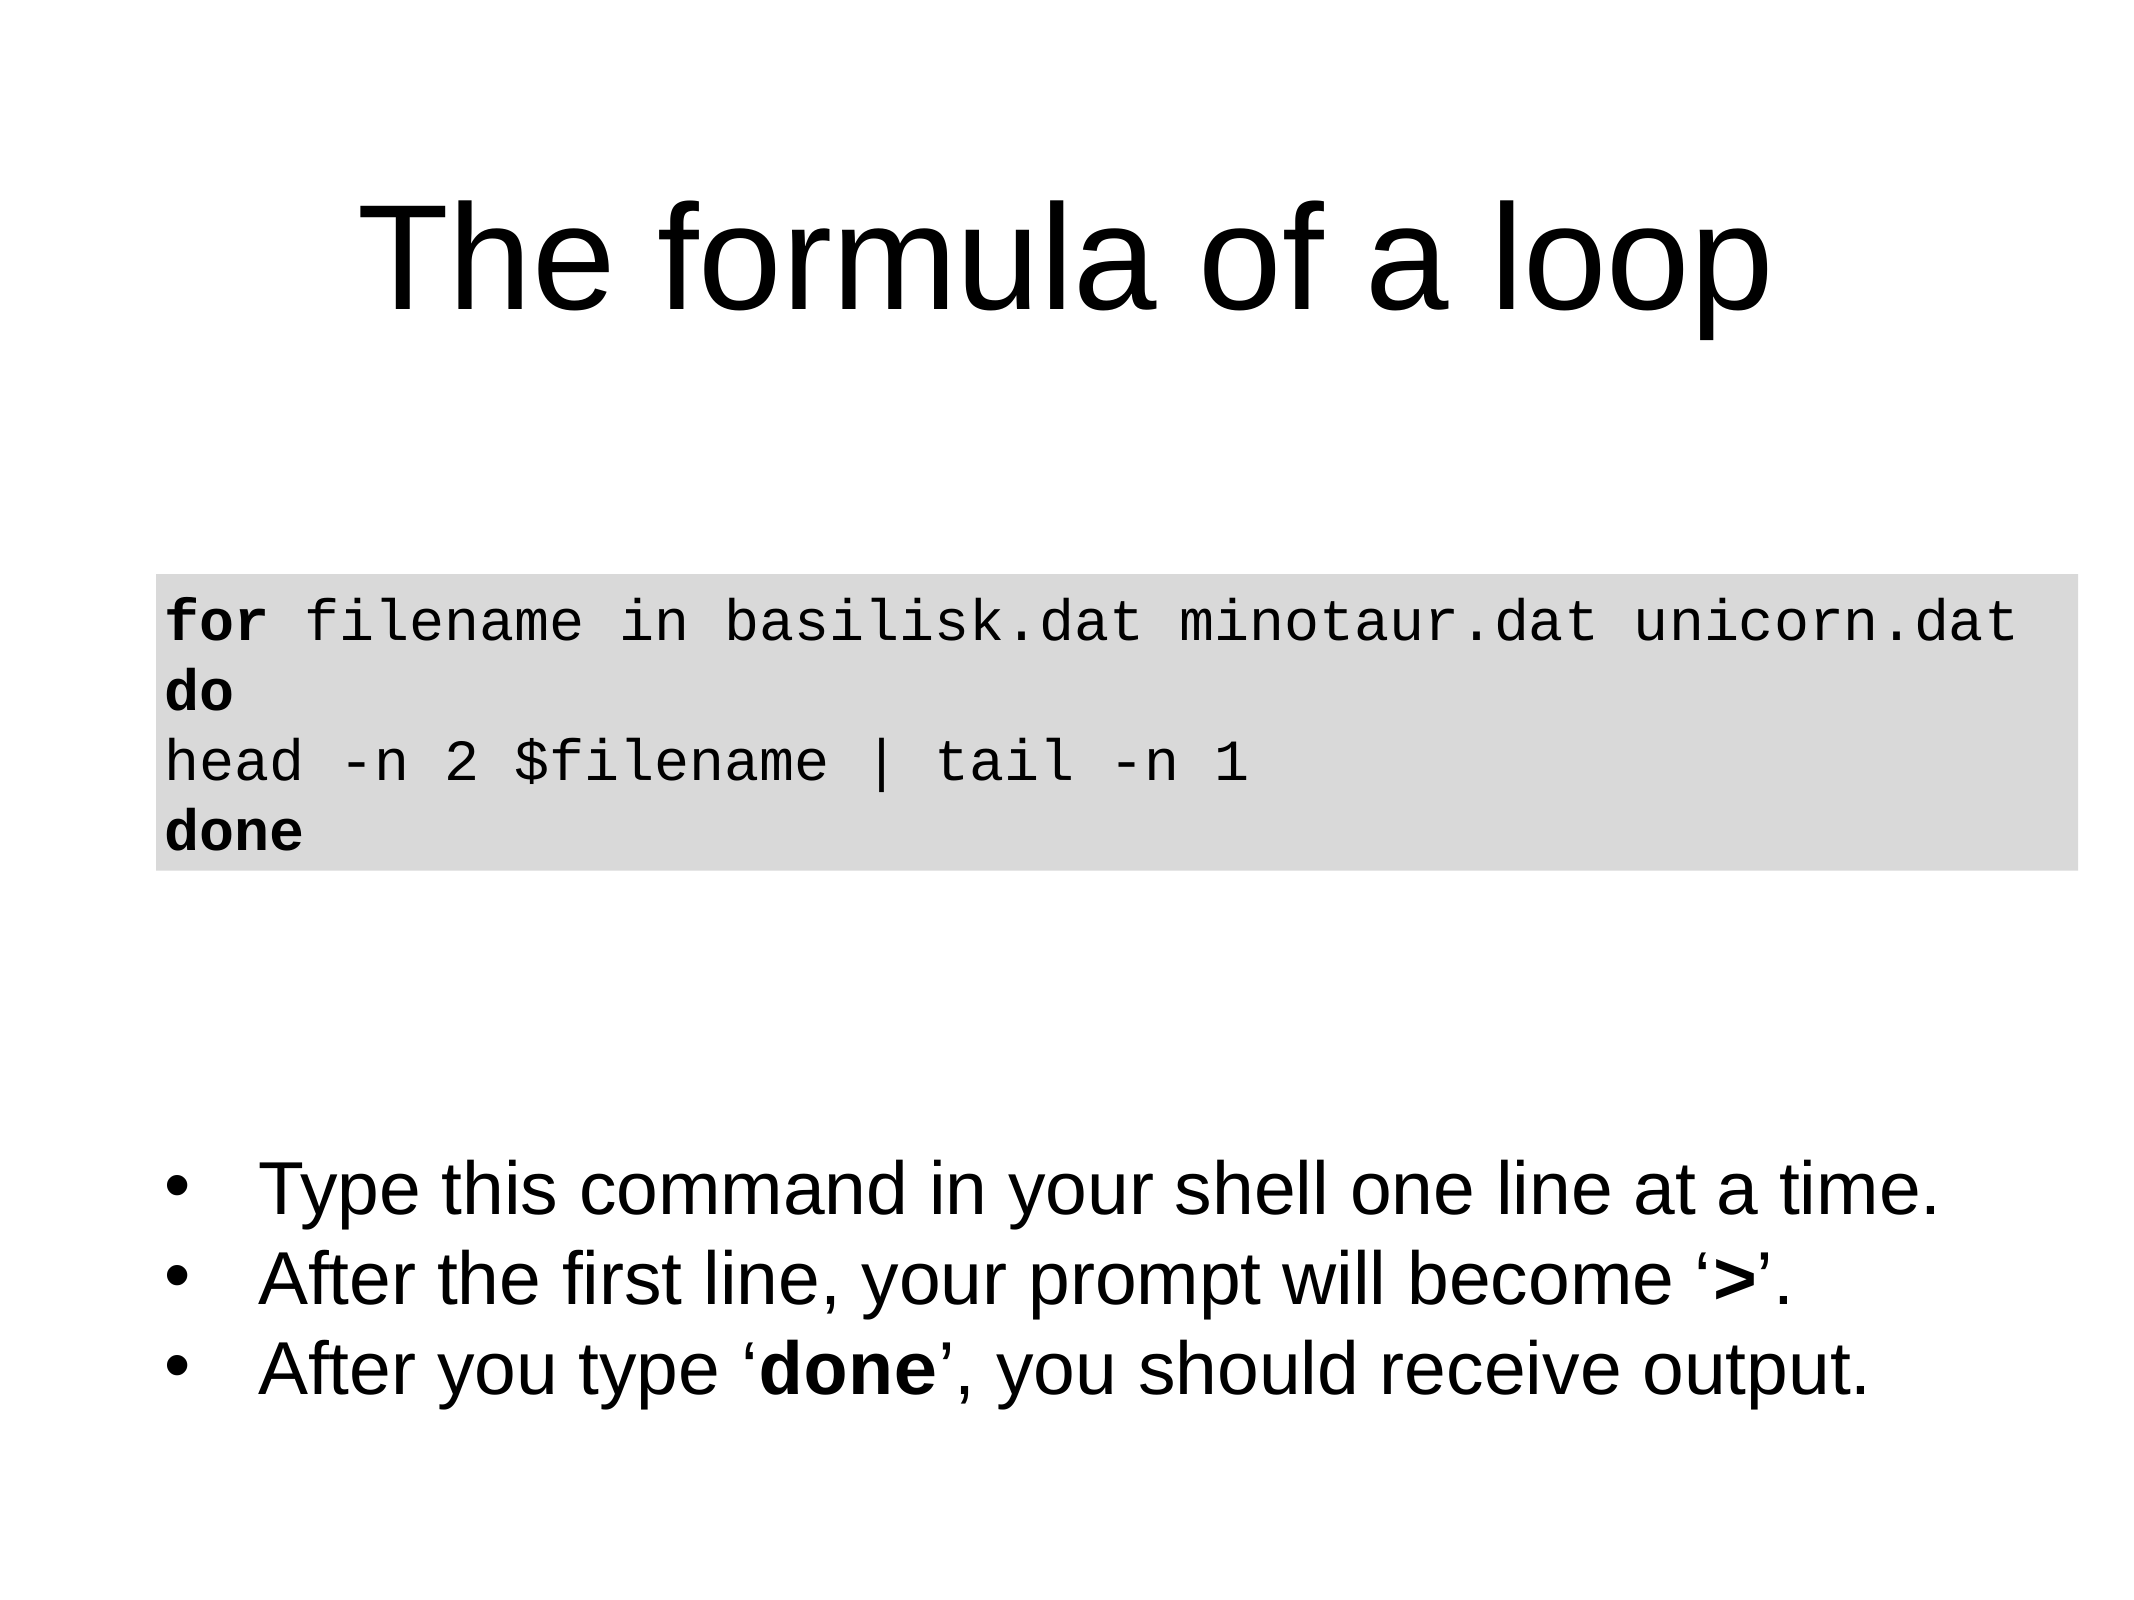

# The formula of a loop
for filename in basilisk.dat minotaur.dat unicorn.dat
do
head -n 2 $filename | tail -n 1
done
Type this command in your shell one line at a time.
After the first line, your prompt will become ‘>’.
After you type ‘done’, you should receive output.